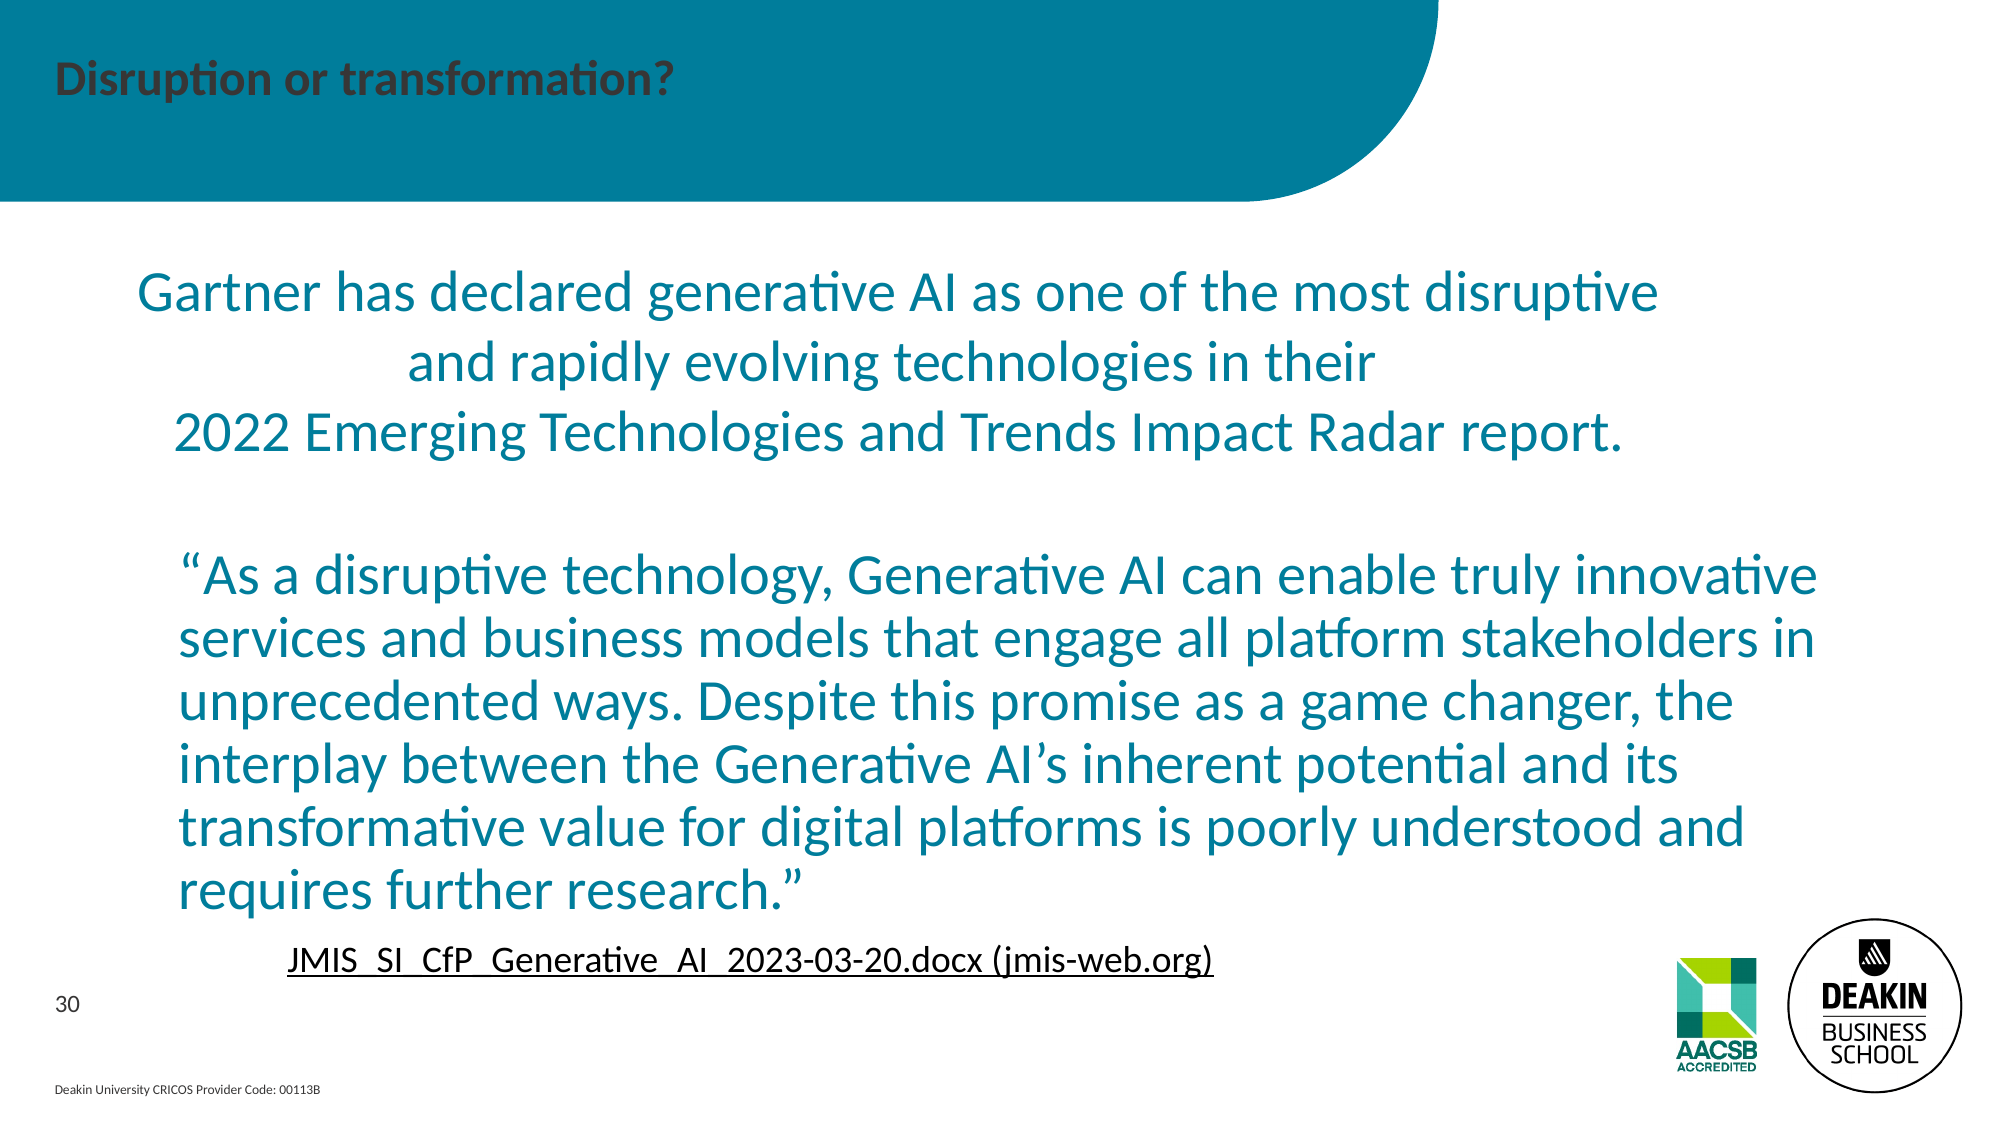

# Disruption or transformation?
Gartner has declared generative AI as one of the most disruptive and rapidly evolving technologies in their 2022 Emerging Technologies and Trends Impact Radar report.
“As a disruptive technology, Generative AI can enable truly innovative services and business models that engage all platform stakeholders in unprecedented ways. Despite this promise as a game changer, the interplay between the Generative AI’s inherent potential and its transformative value for digital platforms is poorly understood and requires further research.”

JMIS_SI_CfP_Generative_AI_2023-03-20.docx (jmis-web.org)
30
Deakin University CRICOS Provider Code: 00113B